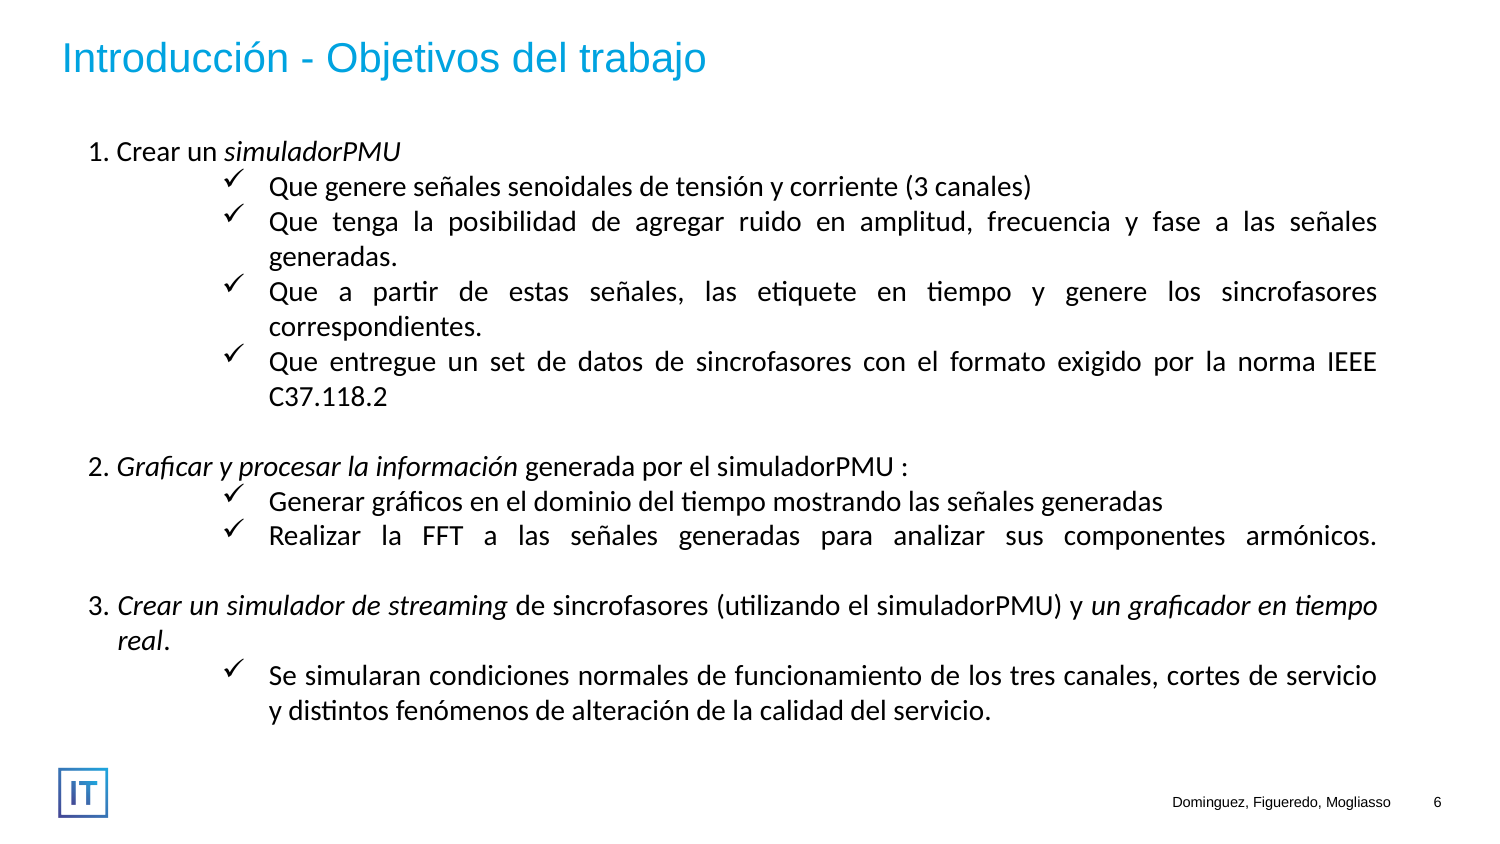

# Introducción - Objetivos del trabajo
1. Crear un simuladorPMU
Que genere señales senoidales de tensión y corriente (3 canales)
Que tenga la posibilidad de agregar ruido en amplitud, frecuencia y fase a las señales generadas.
Que a partir de estas señales, las etiquete en tiempo y genere los sincrofasores correspondientes.
Que entregue un set de datos de sincrofasores con el formato exigido por la norma IEEE C37.118.2

2. Graficar y procesar la información generada por el simuladorPMU :
Generar gráficos en el dominio del tiempo mostrando las señales generadas
Realizar la FFT a las señales generadas para analizar sus componentes armónicos.
3. Crear un simulador de streaming de sincrofasores (utilizando el simuladorPMU) y un graficador en tiempo 	real.
Se simularan condiciones normales de funcionamiento de los tres canales, cortes de servicio y distintos fenómenos de alteración de la calidad del servicio.
Dominguez, Figueredo, Mogliasso
6